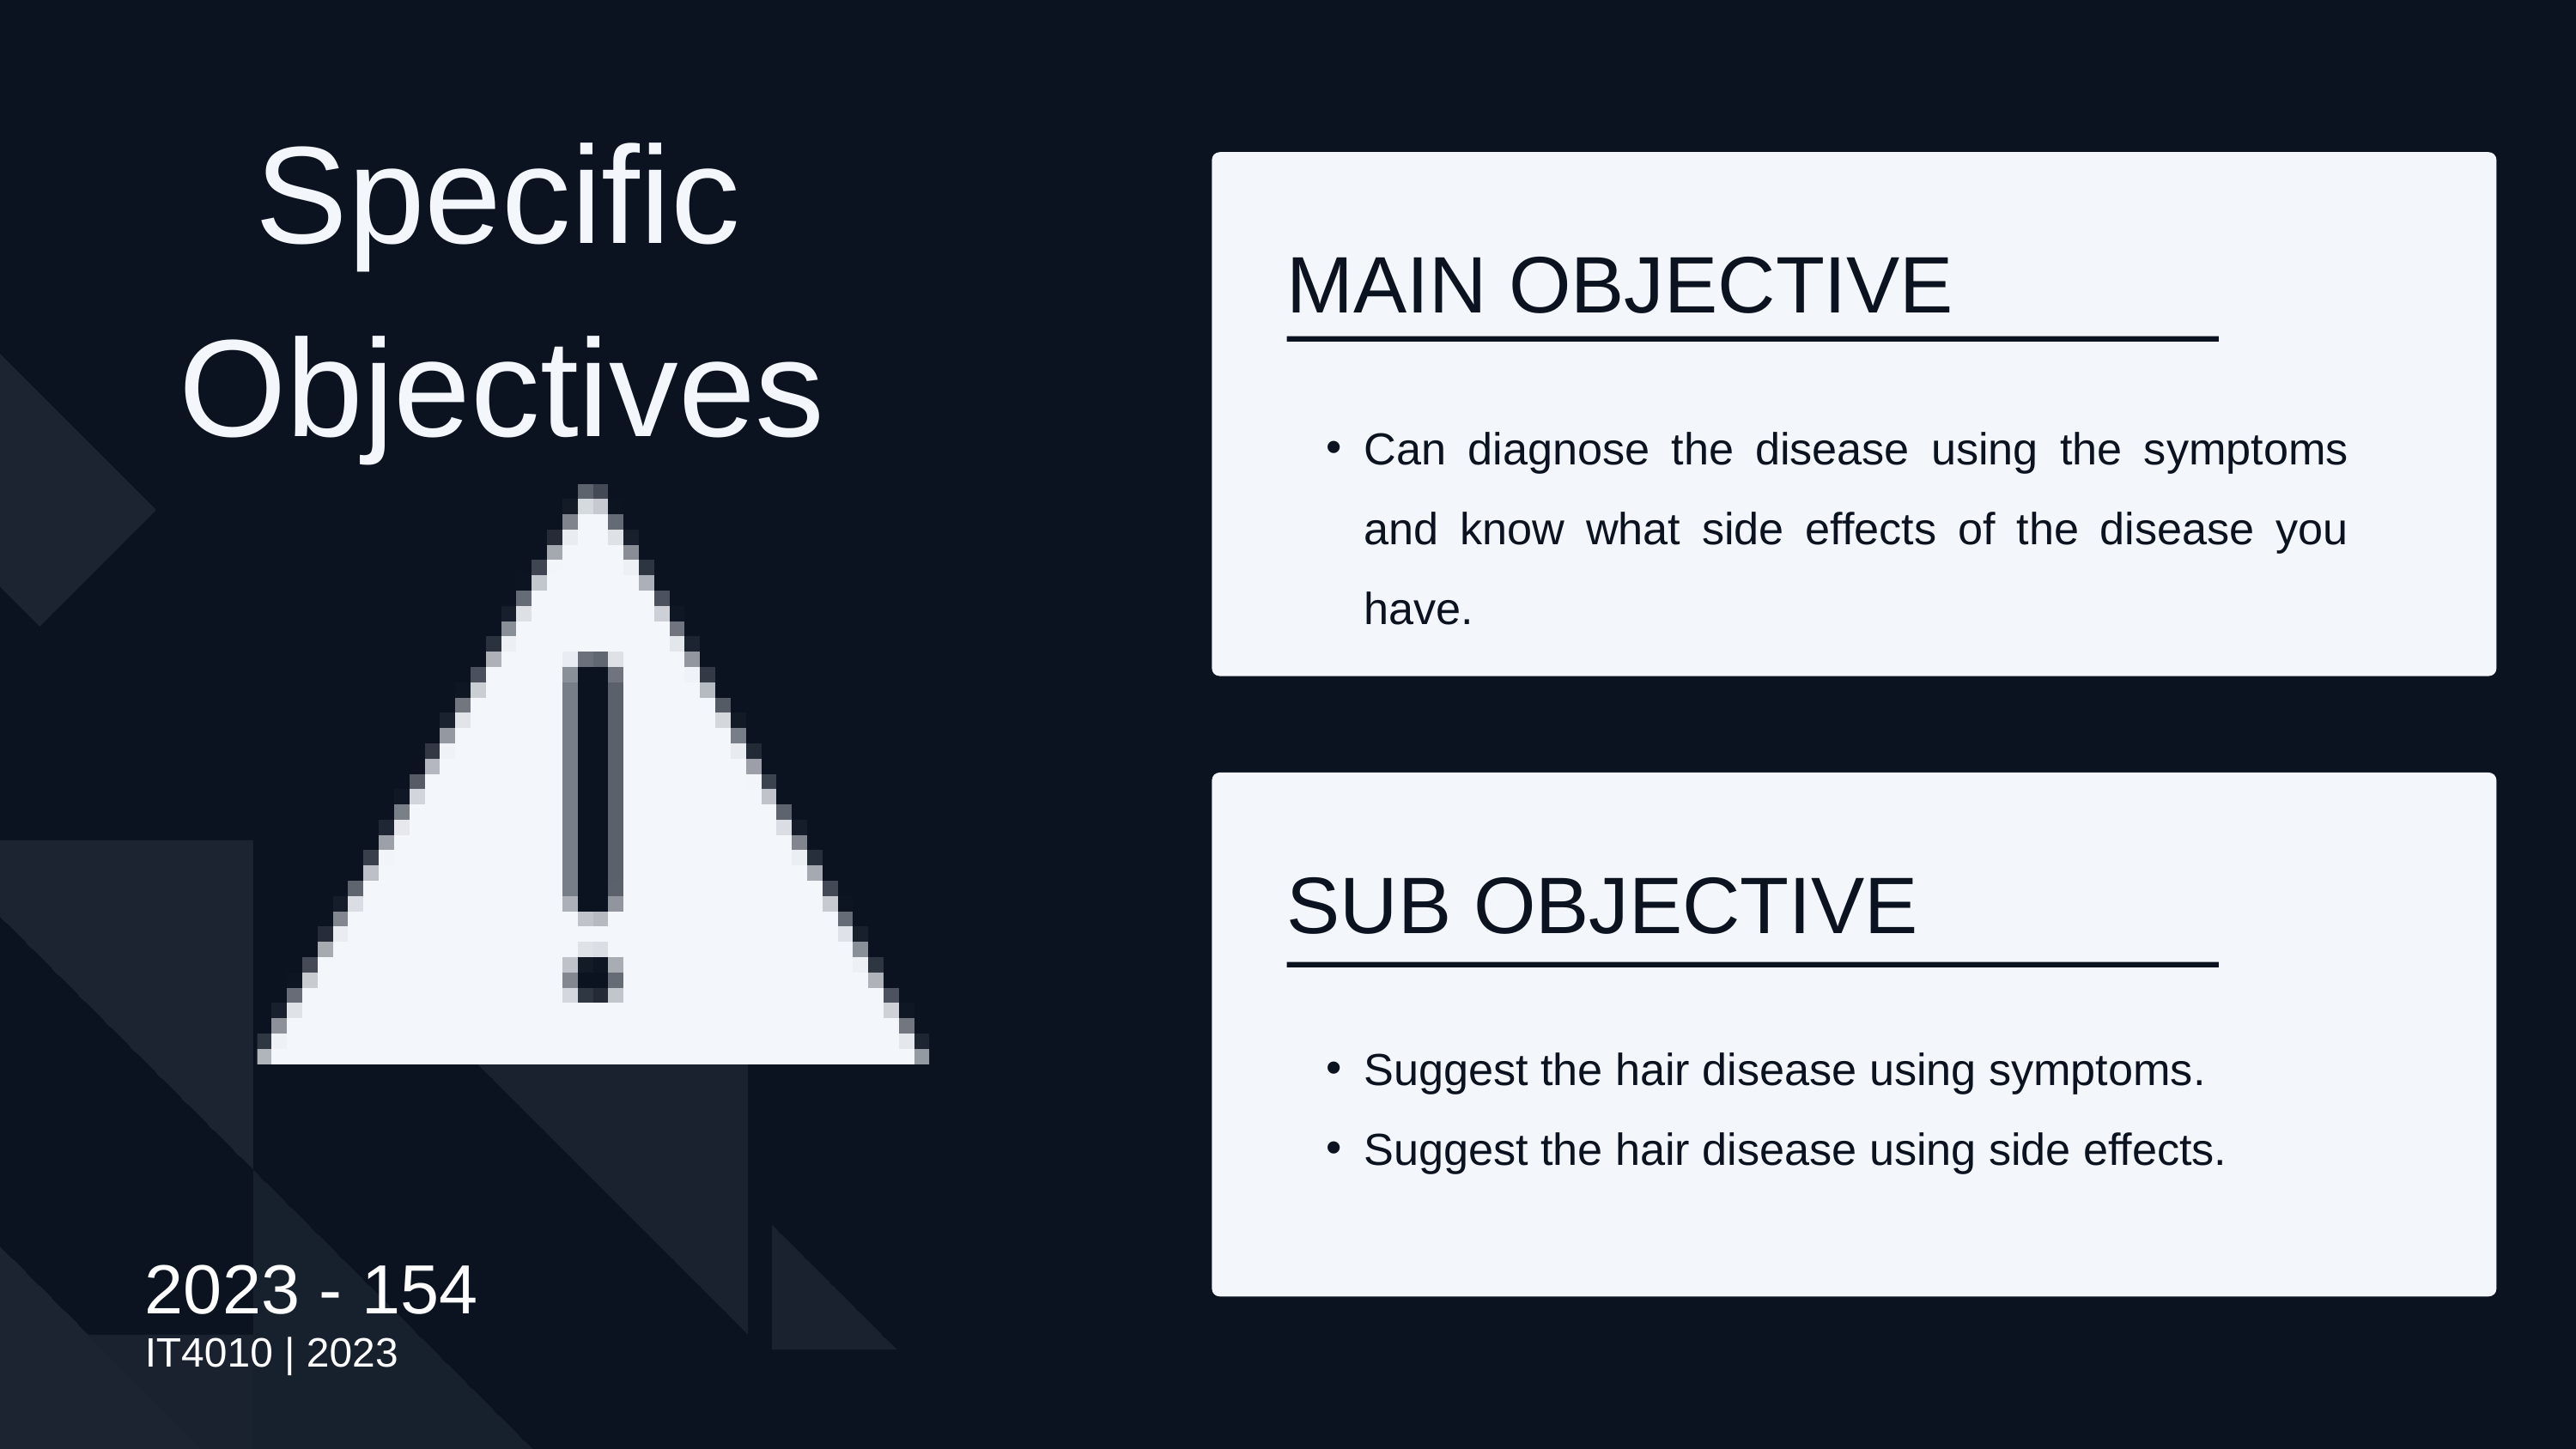

Specific Objectives
MAIN OBJECTIVE​

Can diagnose the disease using the symptoms and know what side effects of the disease you have.

SUB OBJECTIVE​

Suggest the hair disease using symptoms.
Suggest the hair disease using side effects.
2023 - 154
IT4010 | 2023